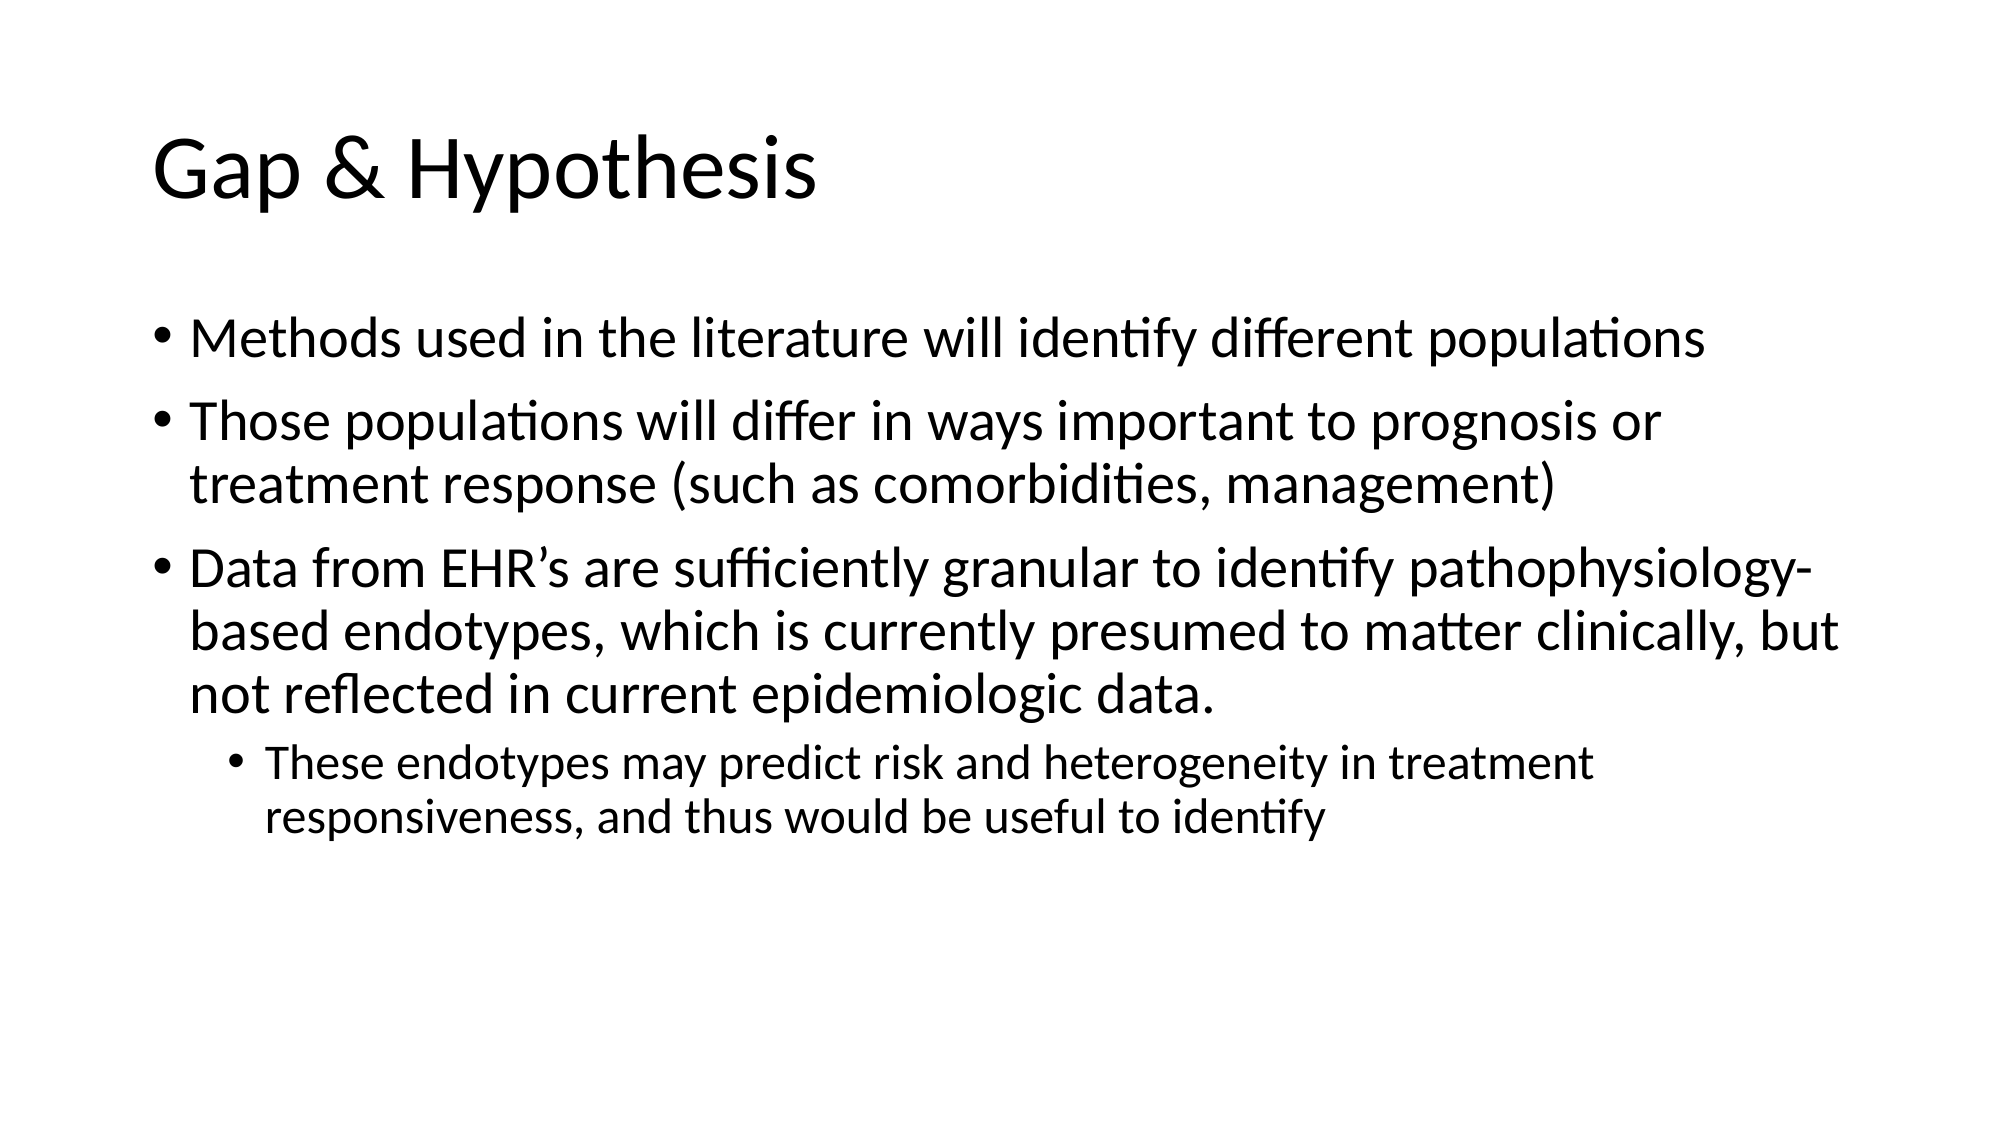

# Gap & Hypothesis
Methods used in the literature will identify different populations
Those populations will differ in ways important to prognosis or treatment response (such as comorbidities, management)
Data from EHR’s are sufficiently granular to identify pathophysiology-based endotypes, which is currently presumed to matter clinically, but not reflected in current epidemiologic data.
These endotypes may predict risk and heterogeneity in treatment responsiveness, and thus would be useful to identify